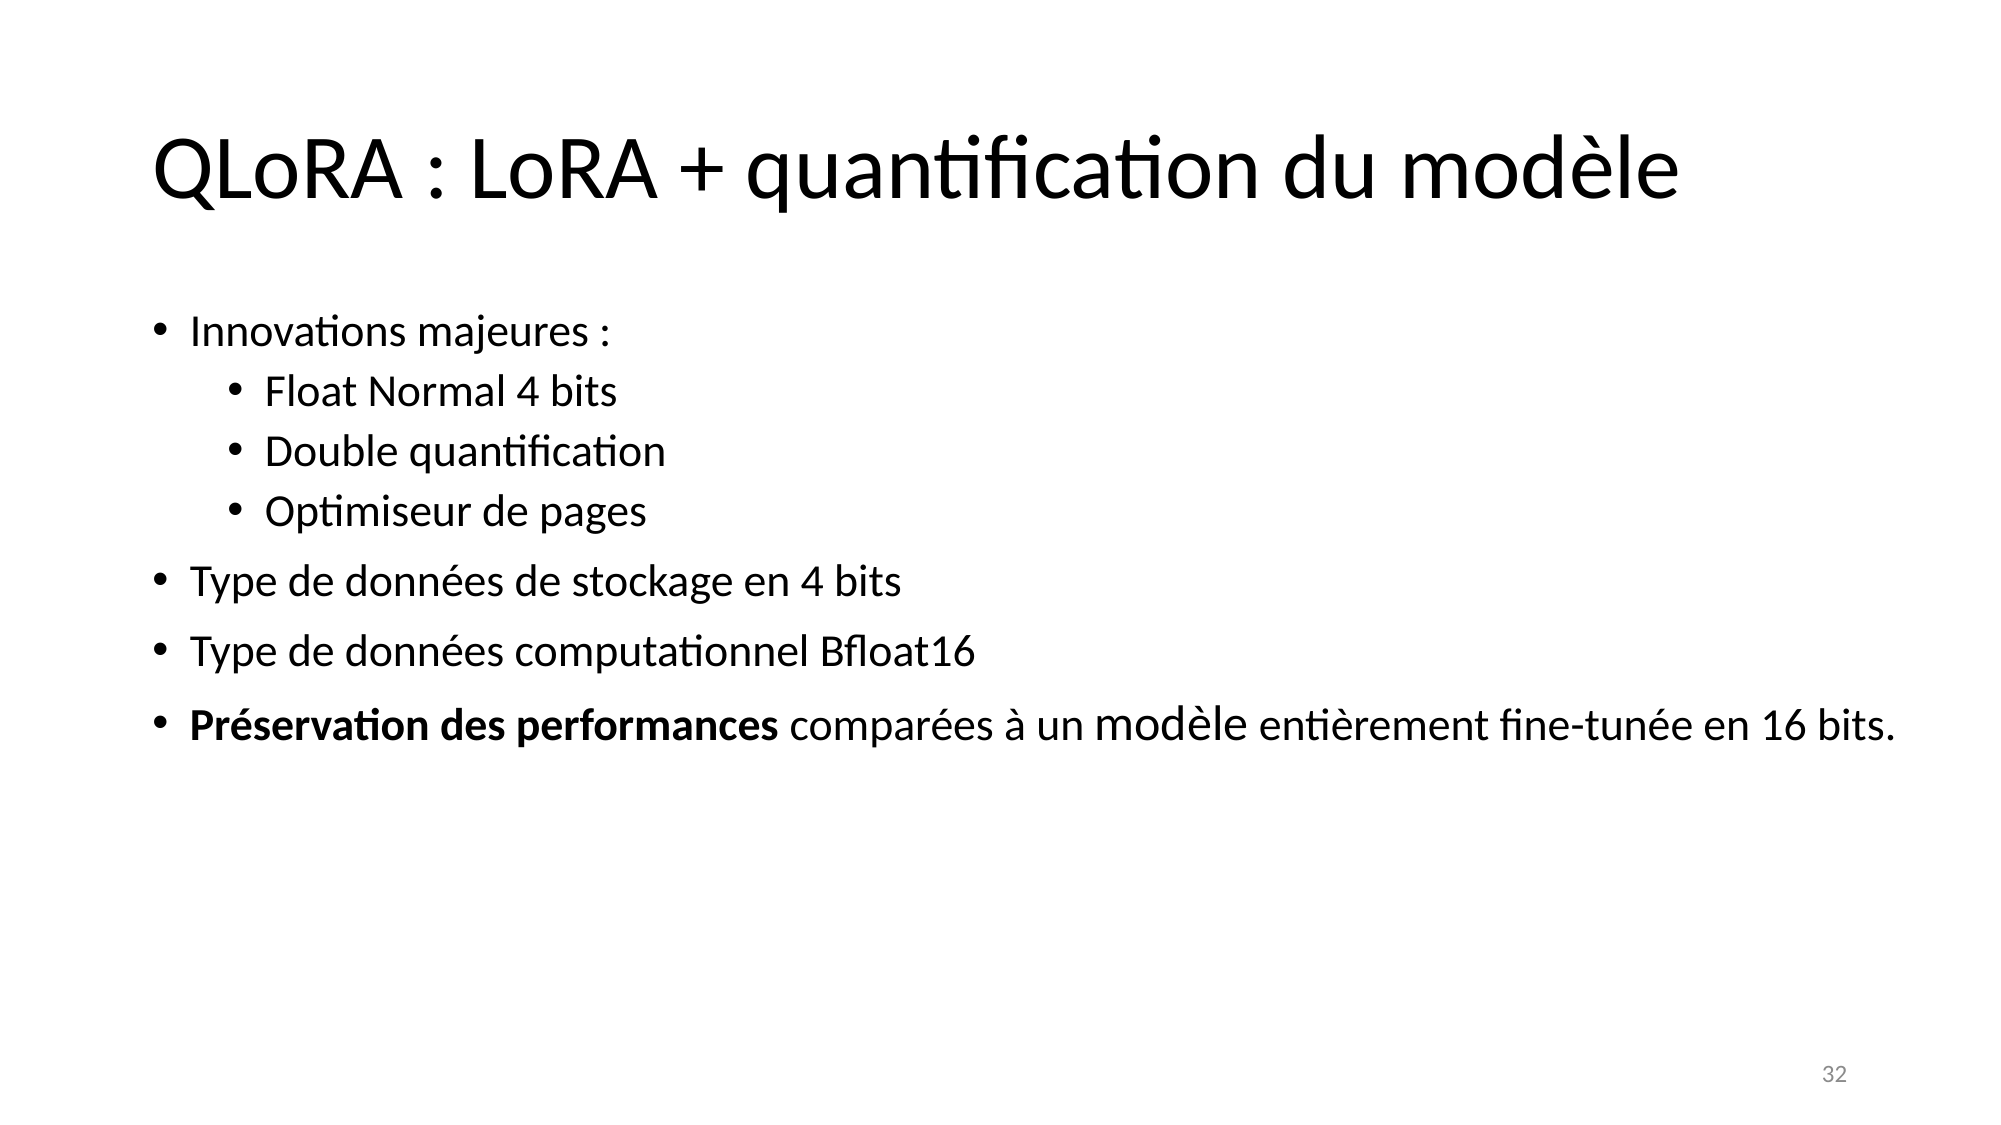

# QLoRA : LoRA + quantification du modèle
Innovations majeures :
Float Normal 4 bits
Double quantification
Optimiseur de pages
Type de données de stockage en 4 bits
Type de données computationnel Bfloat16
Préservation des performances comparées à un modèle entièrement fine-tunée en 16 bits.
32